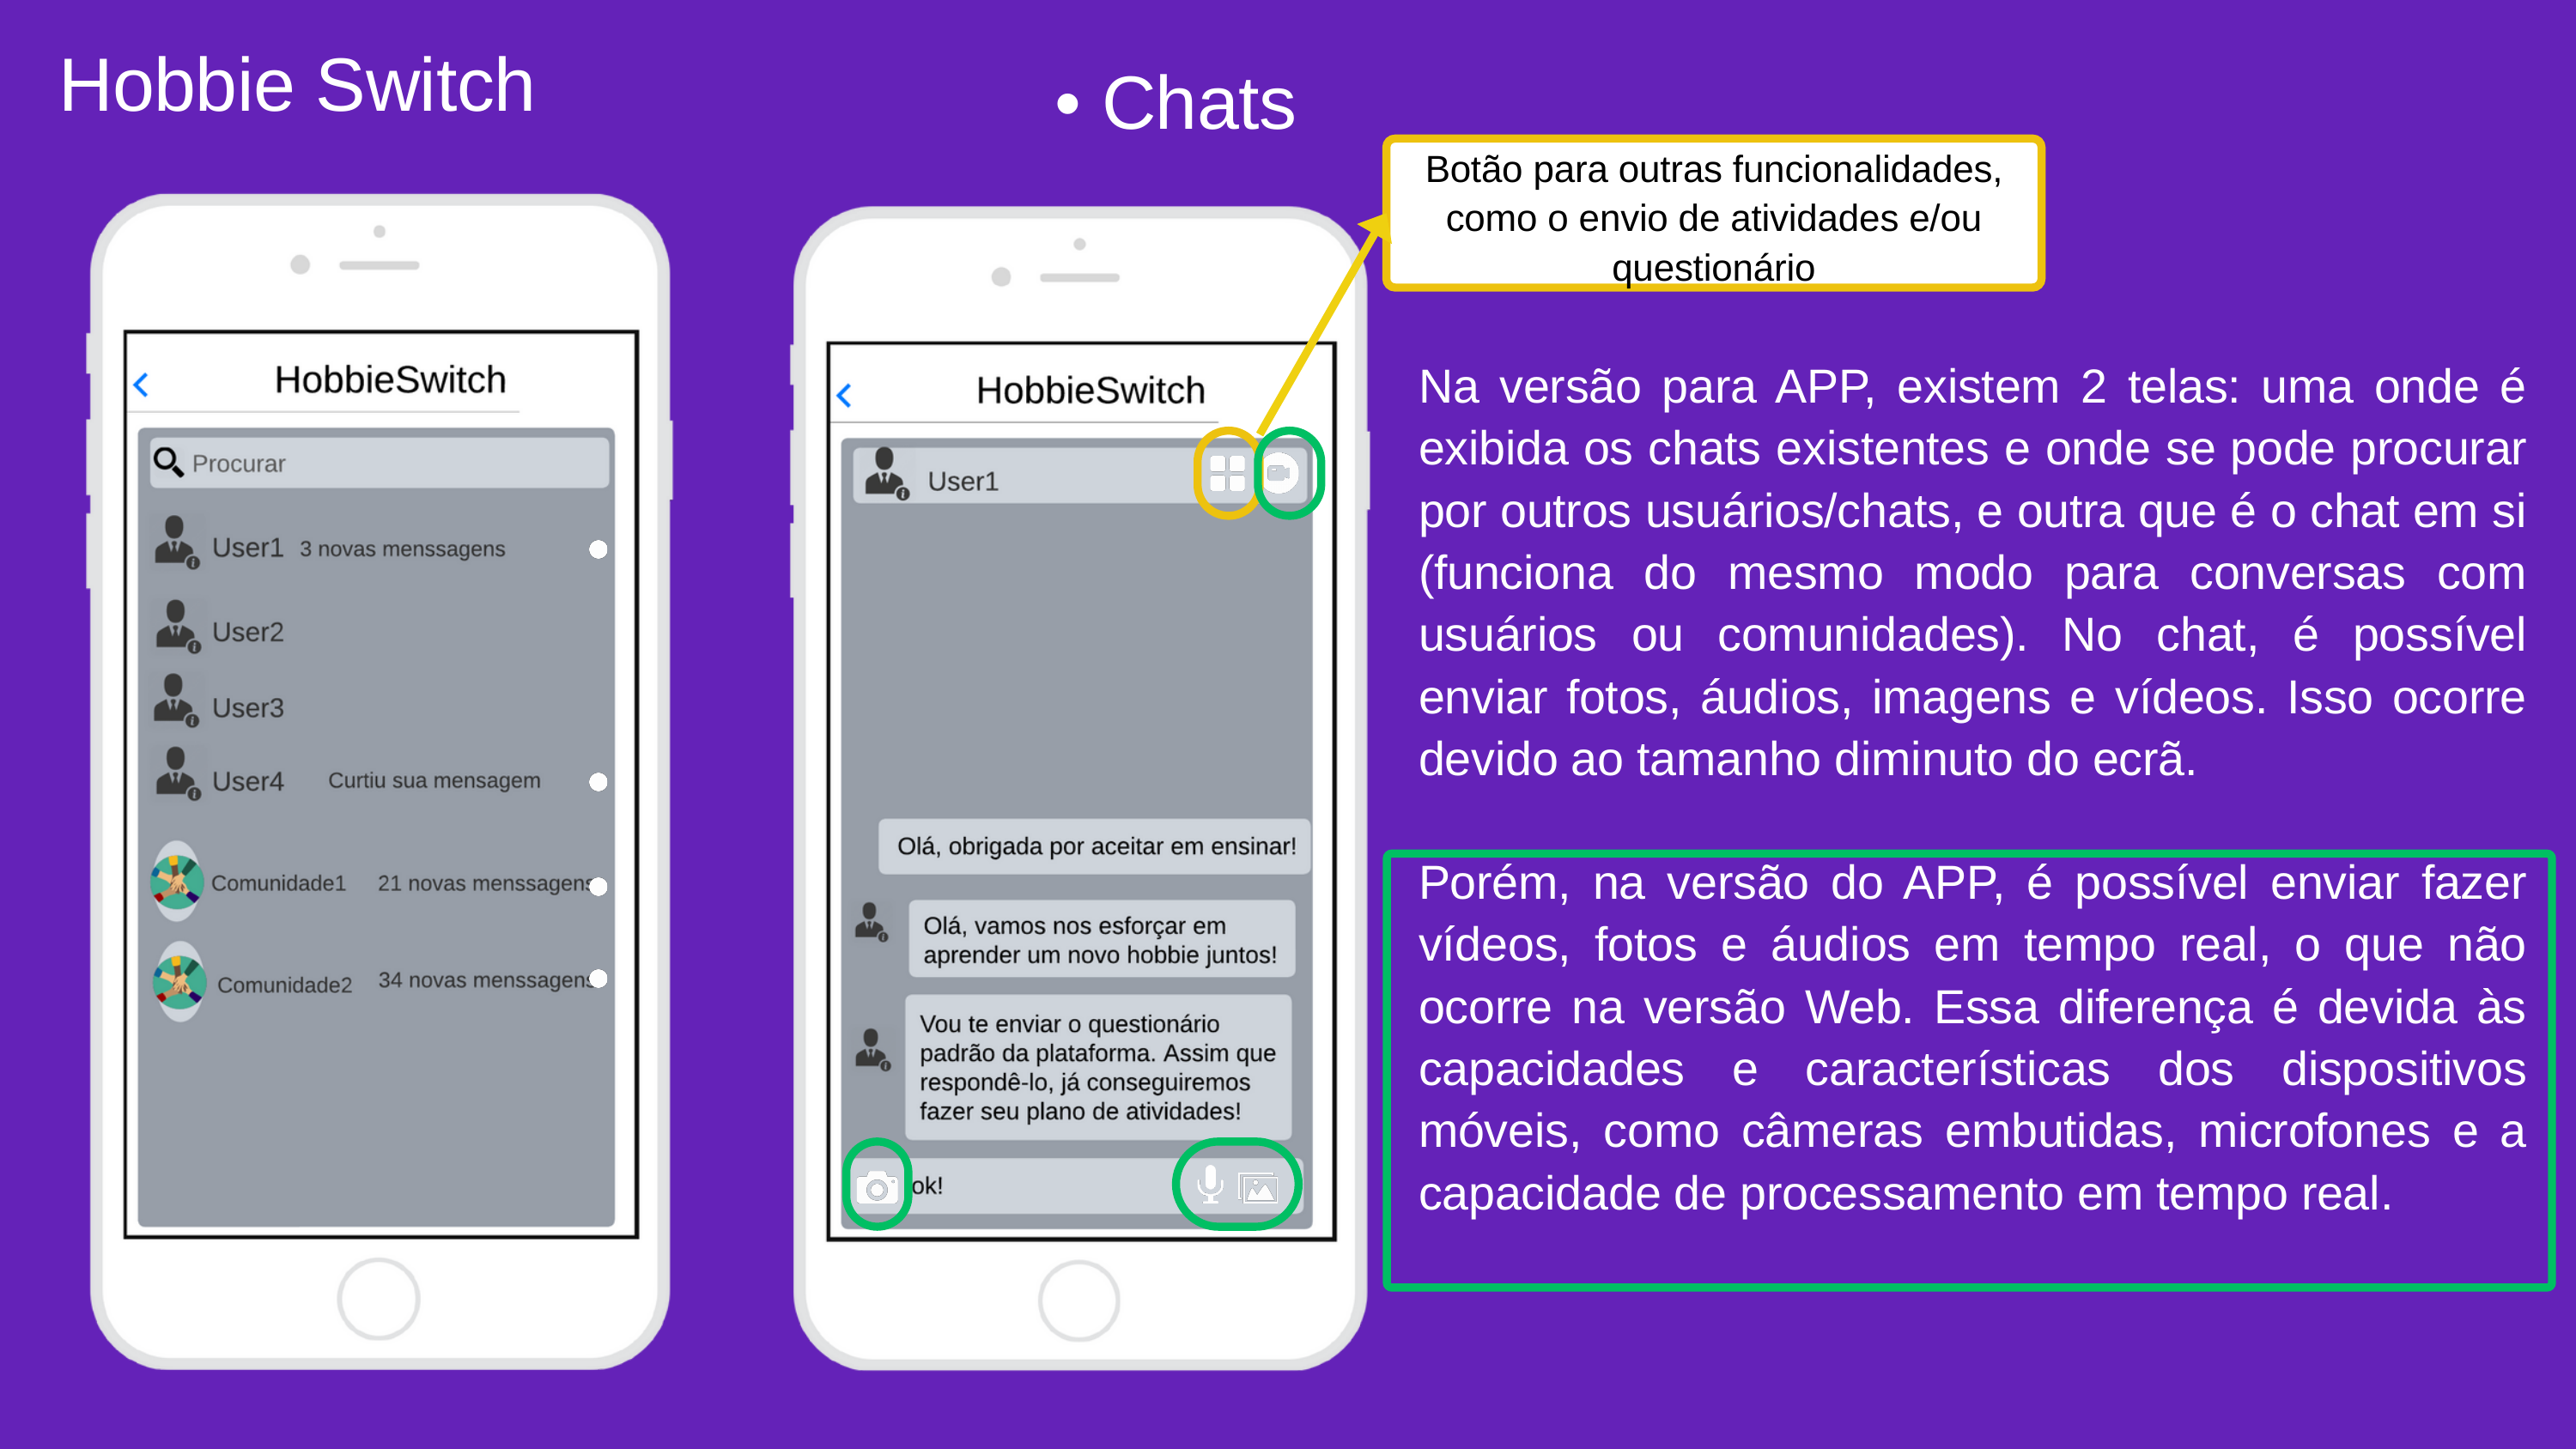

Hobbie Switch
• Chats

Botão para outras funcionalidades, como o envio de atividades e/ou questionário

Na versão para APP, existem 2 telas: uma onde é exibida os chats existentes e onde se pode procurar por outros usuários/chats, e outra que é o chat em si (funciona do mesmo modo para conversas com usuários ou comunidades). No chat, é possível enviar fotos, áudios, imagens e vídeos. Isso ocorre devido ao tamanho diminuto do ecrã.

Porém, na versão do APP, é possível enviar fazer vídeos, fotos e áudios em tempo real, o que não ocorre na versão Web. Essa diferença é devida às capacidades e características dos dispositivos móveis, como câmeras embutidas, microfones e a capacidade de processamento em tempo real.